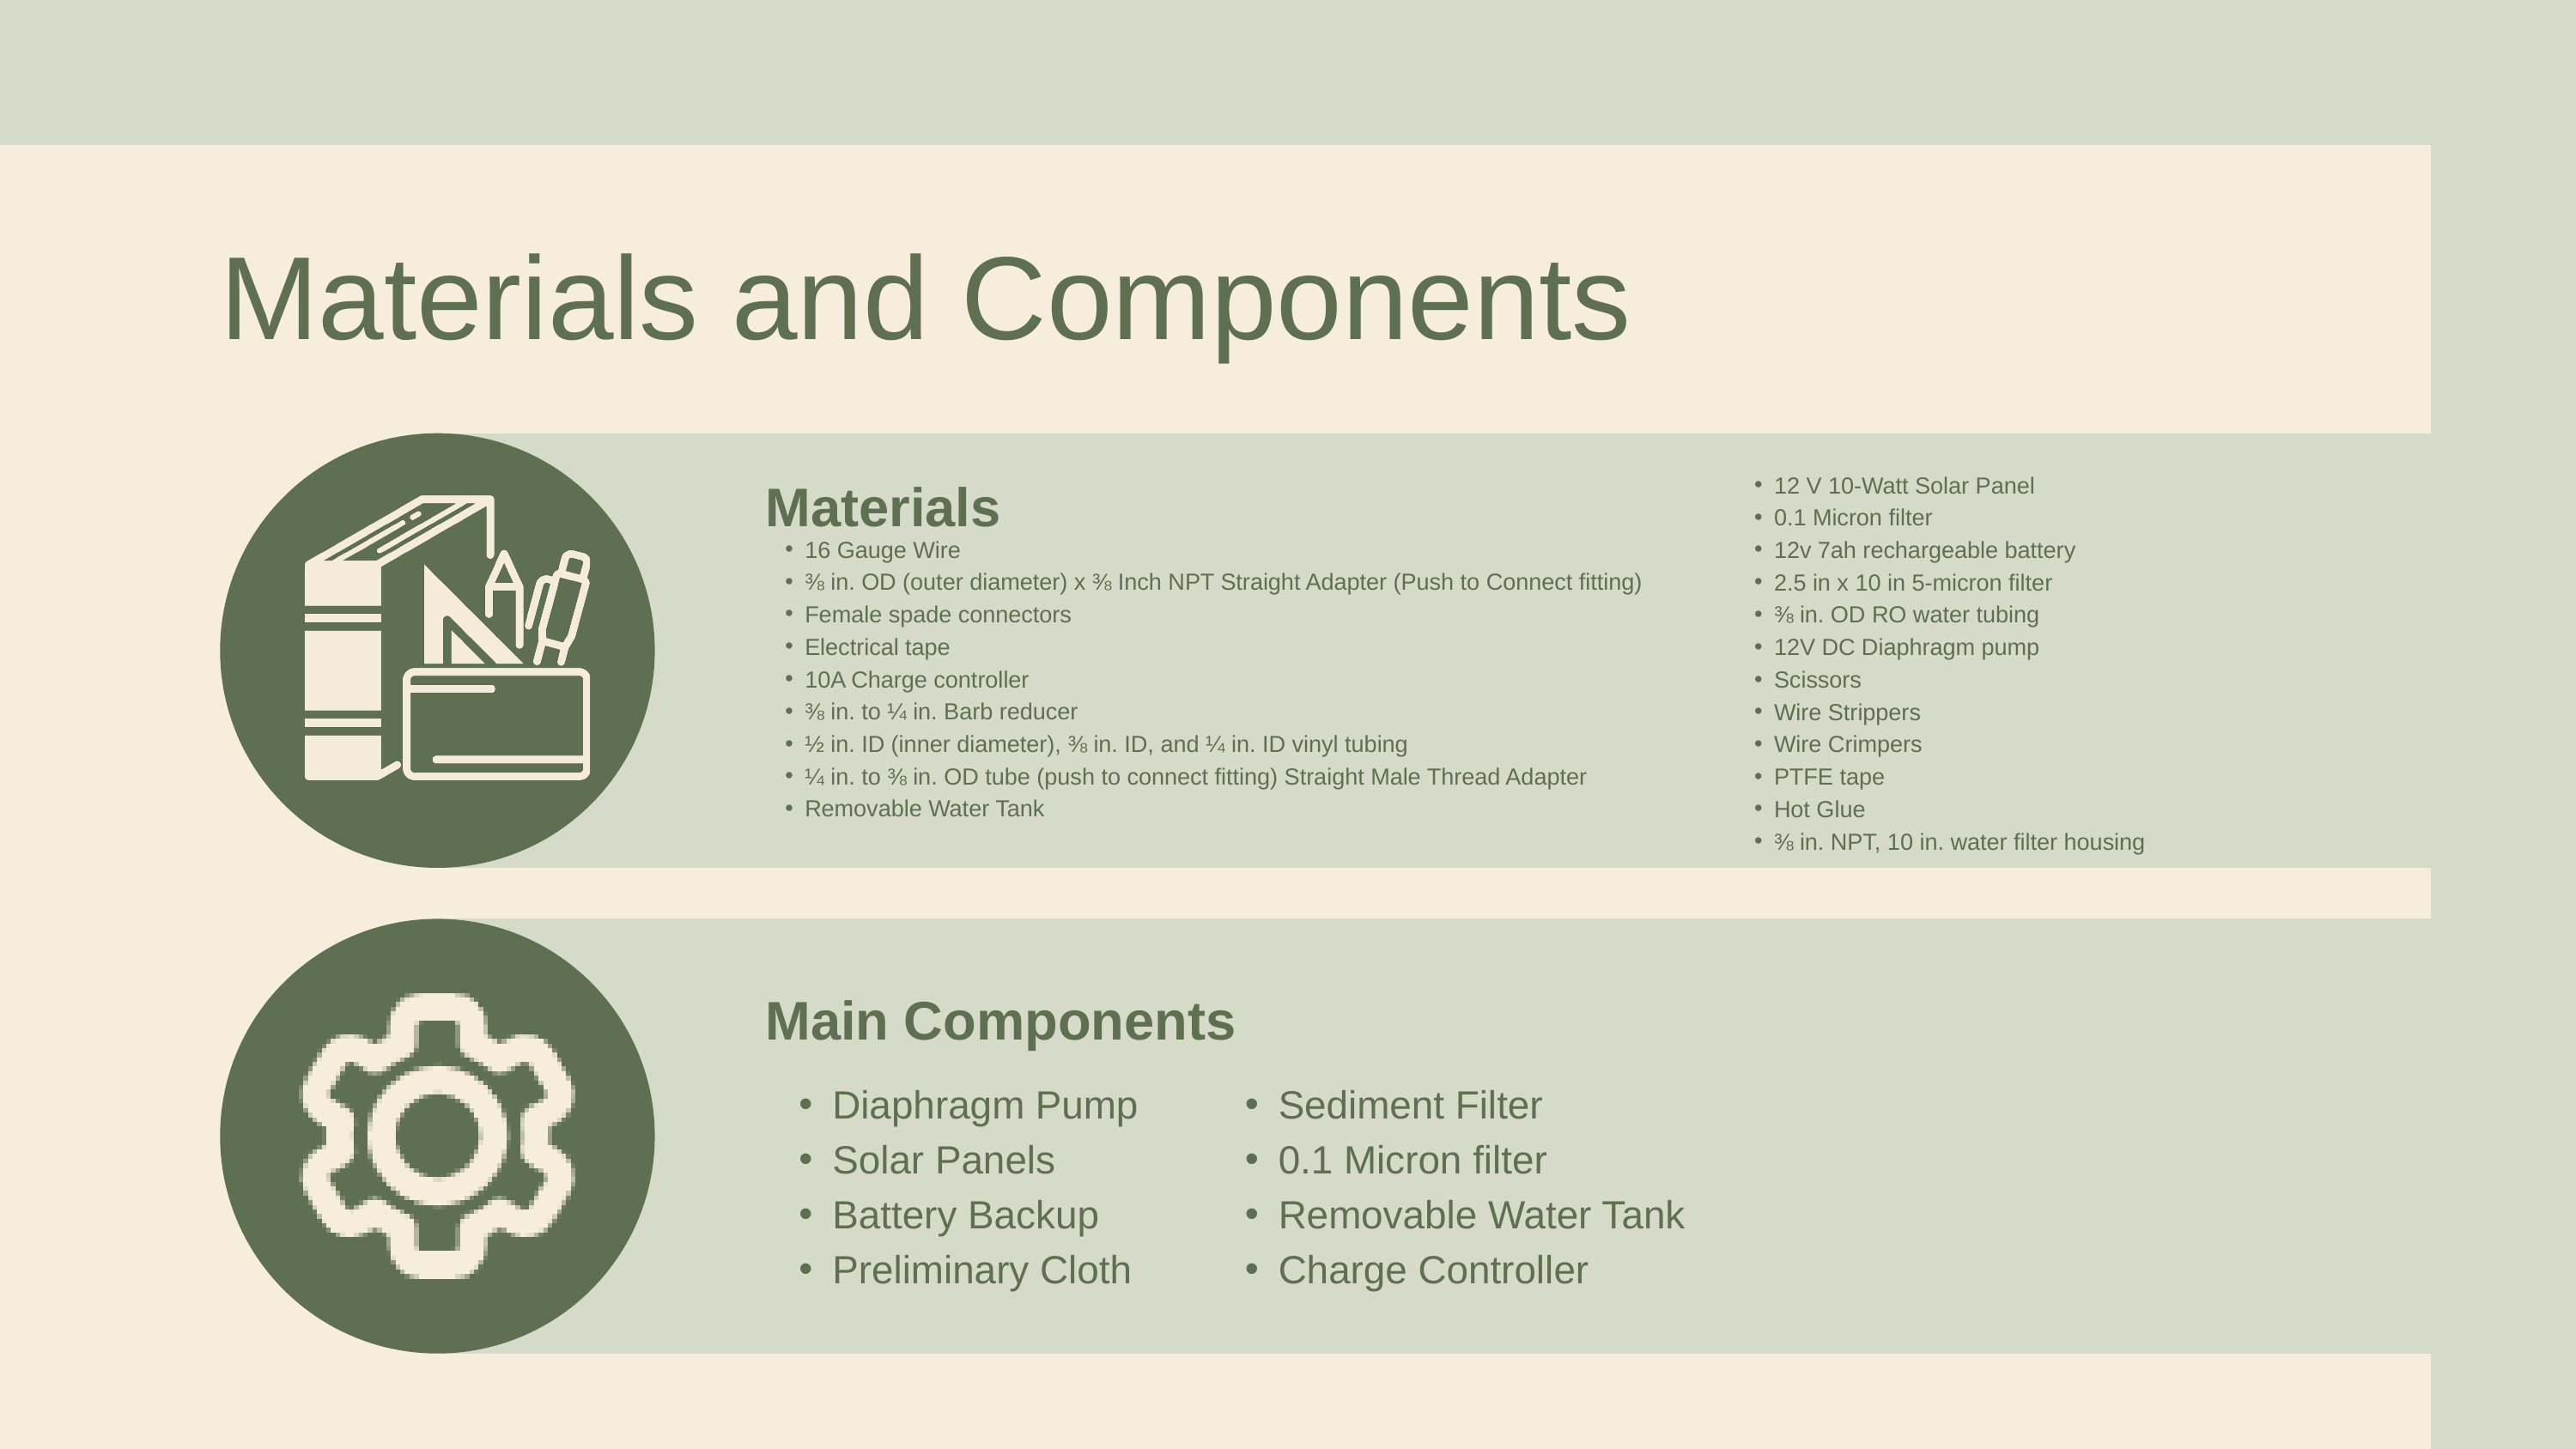

Materials and Components

Materials
12 V 10-Watt Solar Panel
0.1 Micron filter
12v 7ah rechargeable battery
2.5 in x 10 in 5-micron filter
⅜ in. OD RO water tubing
12V DC Diaphragm pump
Scissors
Wire Strippers
Wire Crimpers
PTFE tape
Hot Glue
⅜ in. NPT, 10 in. water filter housing

16 Gauge Wire
⅜ in. OD (outer diameter) x ⅜ Inch NPT Straight Adapter (Push to Connect fitting)
Female spade connectors
Electrical tape
10A Charge controller
⅜ in. to ¼ in. Barb reducer
½ in. ID (inner diameter), ⅜ in. ID, and ¼ in. ID vinyl tubing
¼ in. to ⅜ in. OD tube (push to connect fitting) Straight Male Thread Adapter
Removable Water Tank

Main Components

Diaphragm Pump
Solar Panels
Battery Backup
Preliminary Cloth
Sediment Filter
0.1 Micron filter
Removable Water Tank
Charge Controller